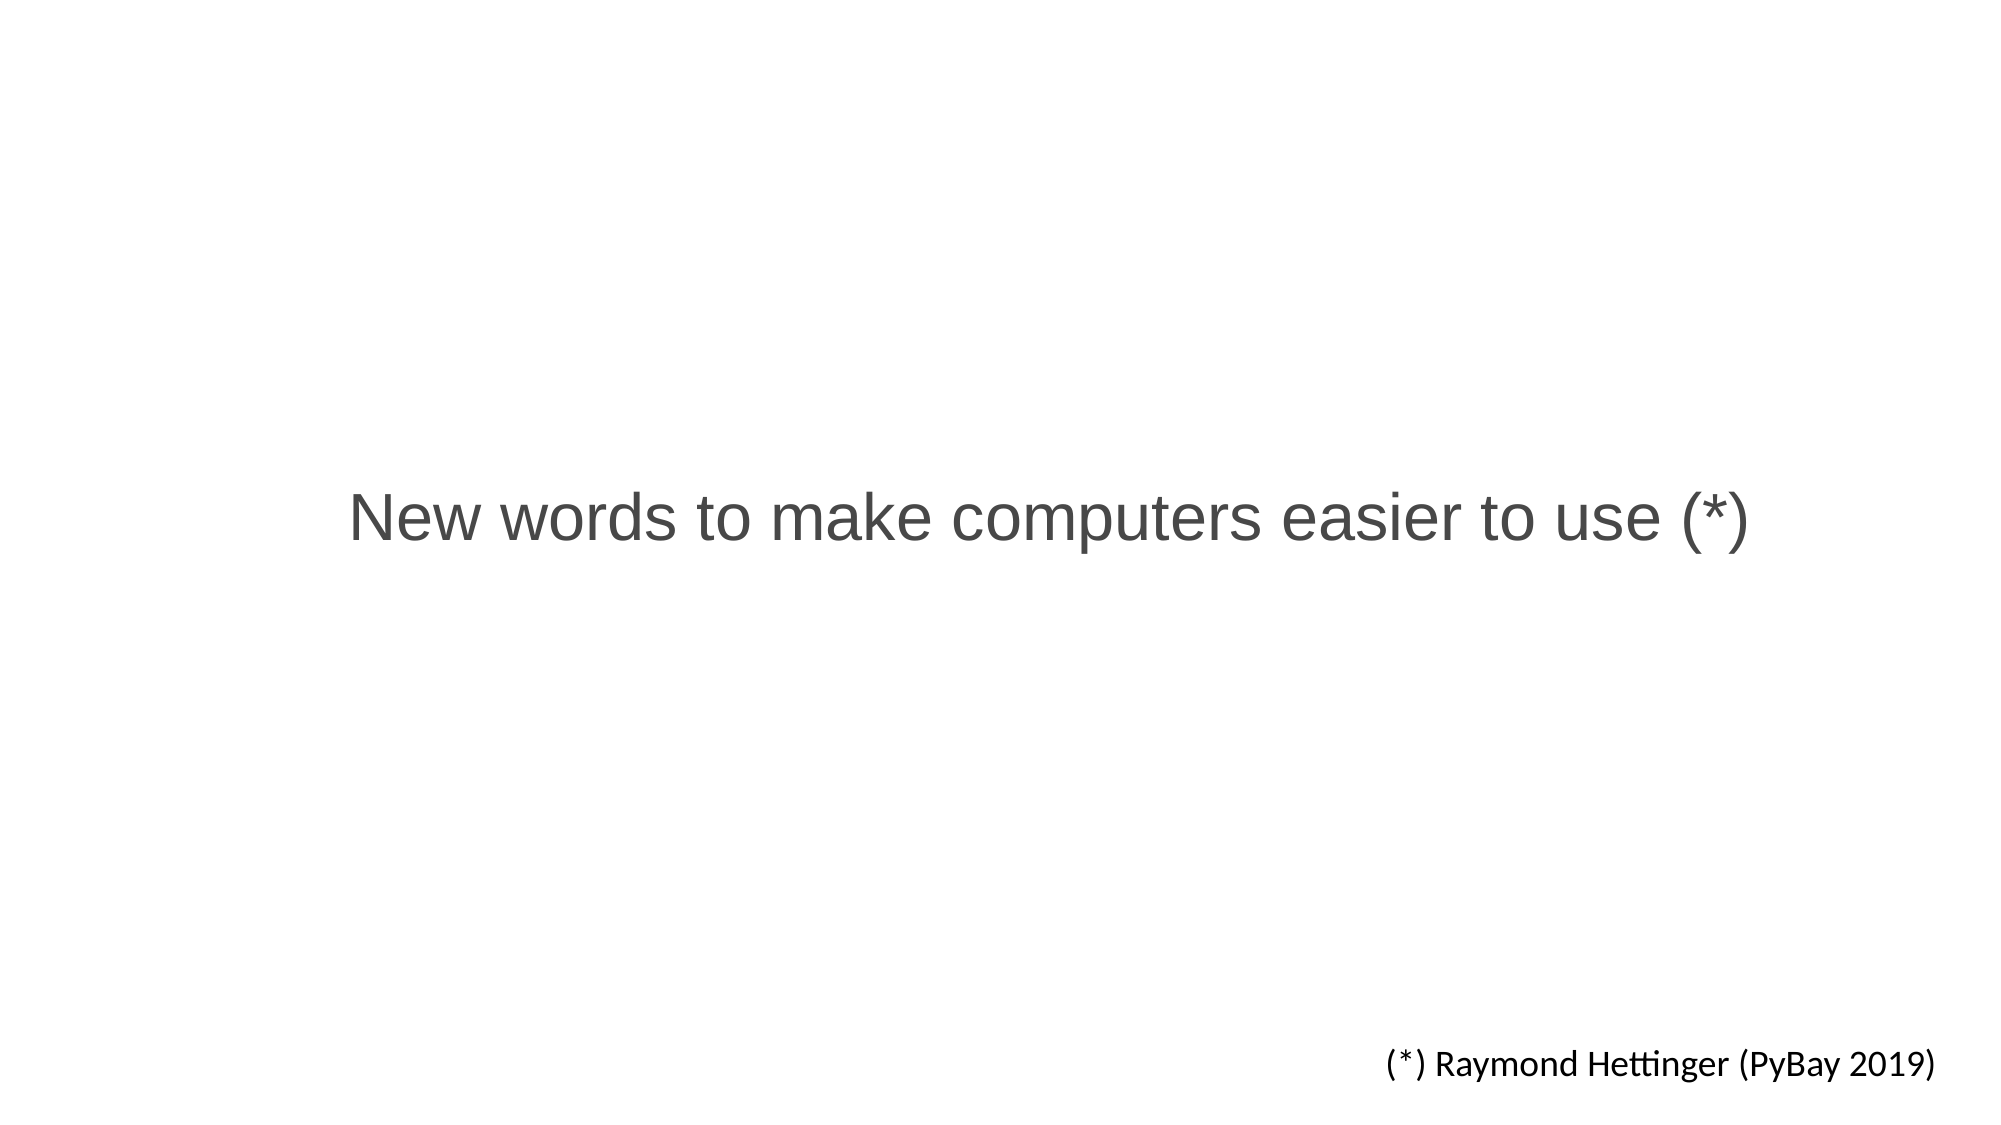

New words to make computers easier to use (*)
(*) Raymond Hettinger (PyBay 2019)